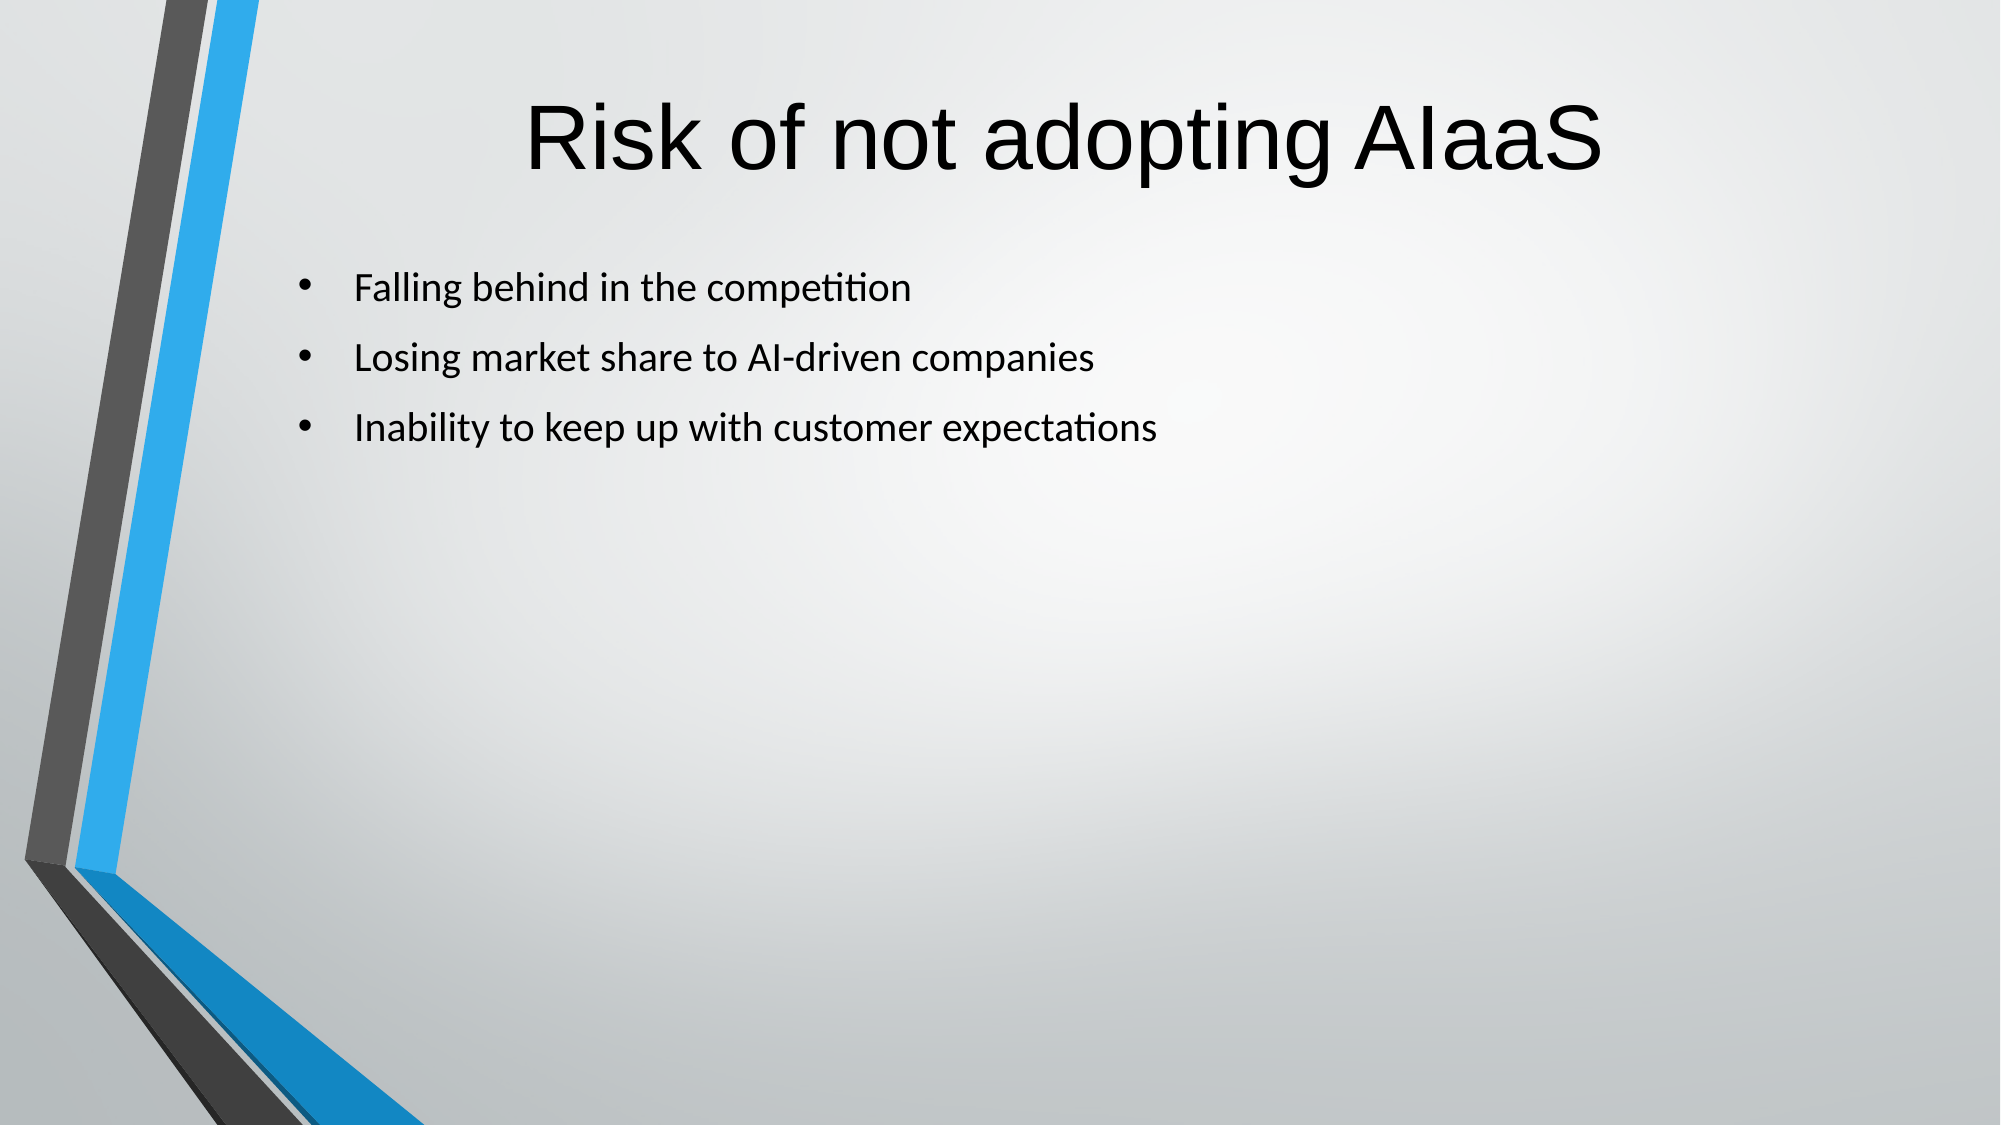

# Risk of not adopting AIaaS
Falling behind in the competition
Losing market share to AI-driven companies
Inability to keep up with customer expectations